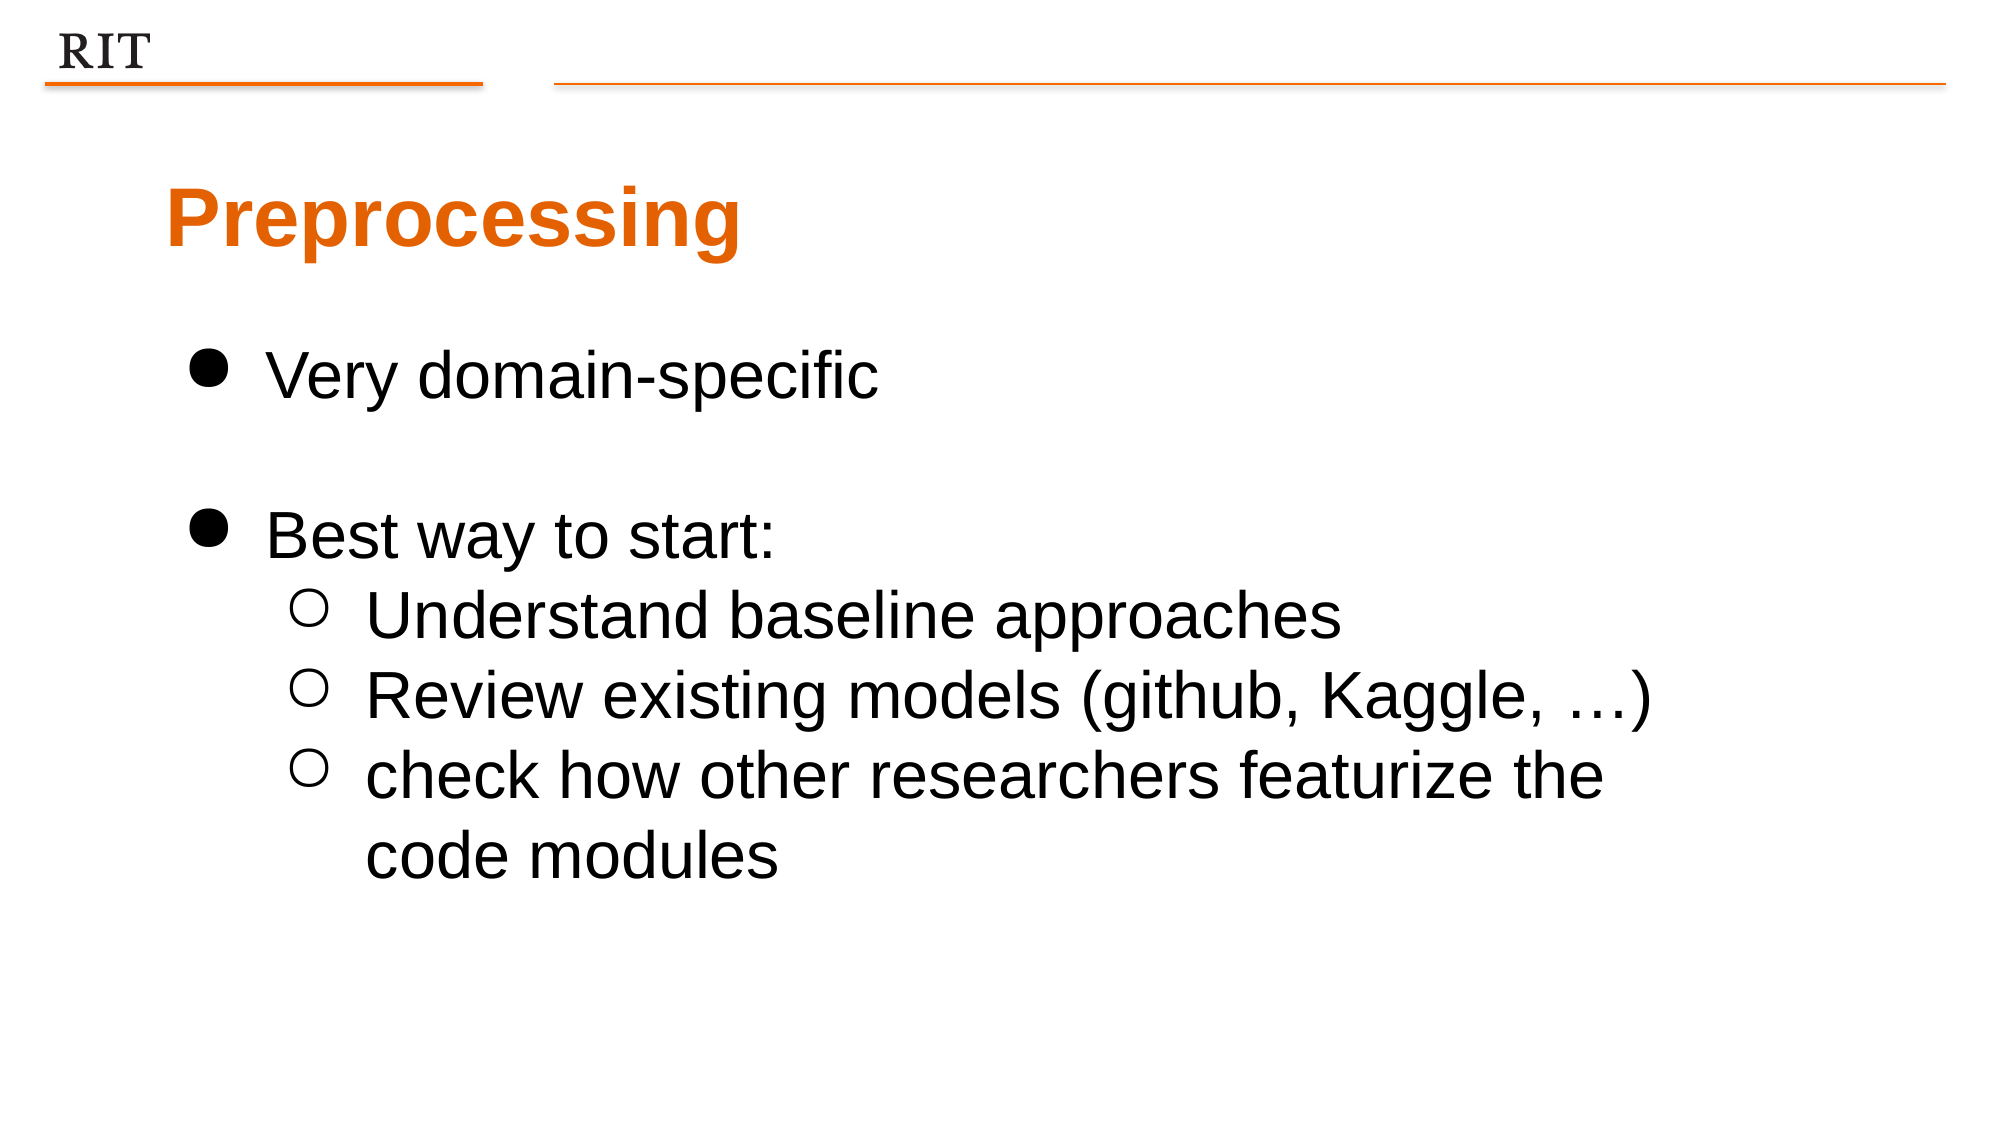

Preprocessing
Very domain-specific

Best way to start:
Understand baseline approaches
Review existing models (github, Kaggle, …)
check how other researchers featurize the code modules